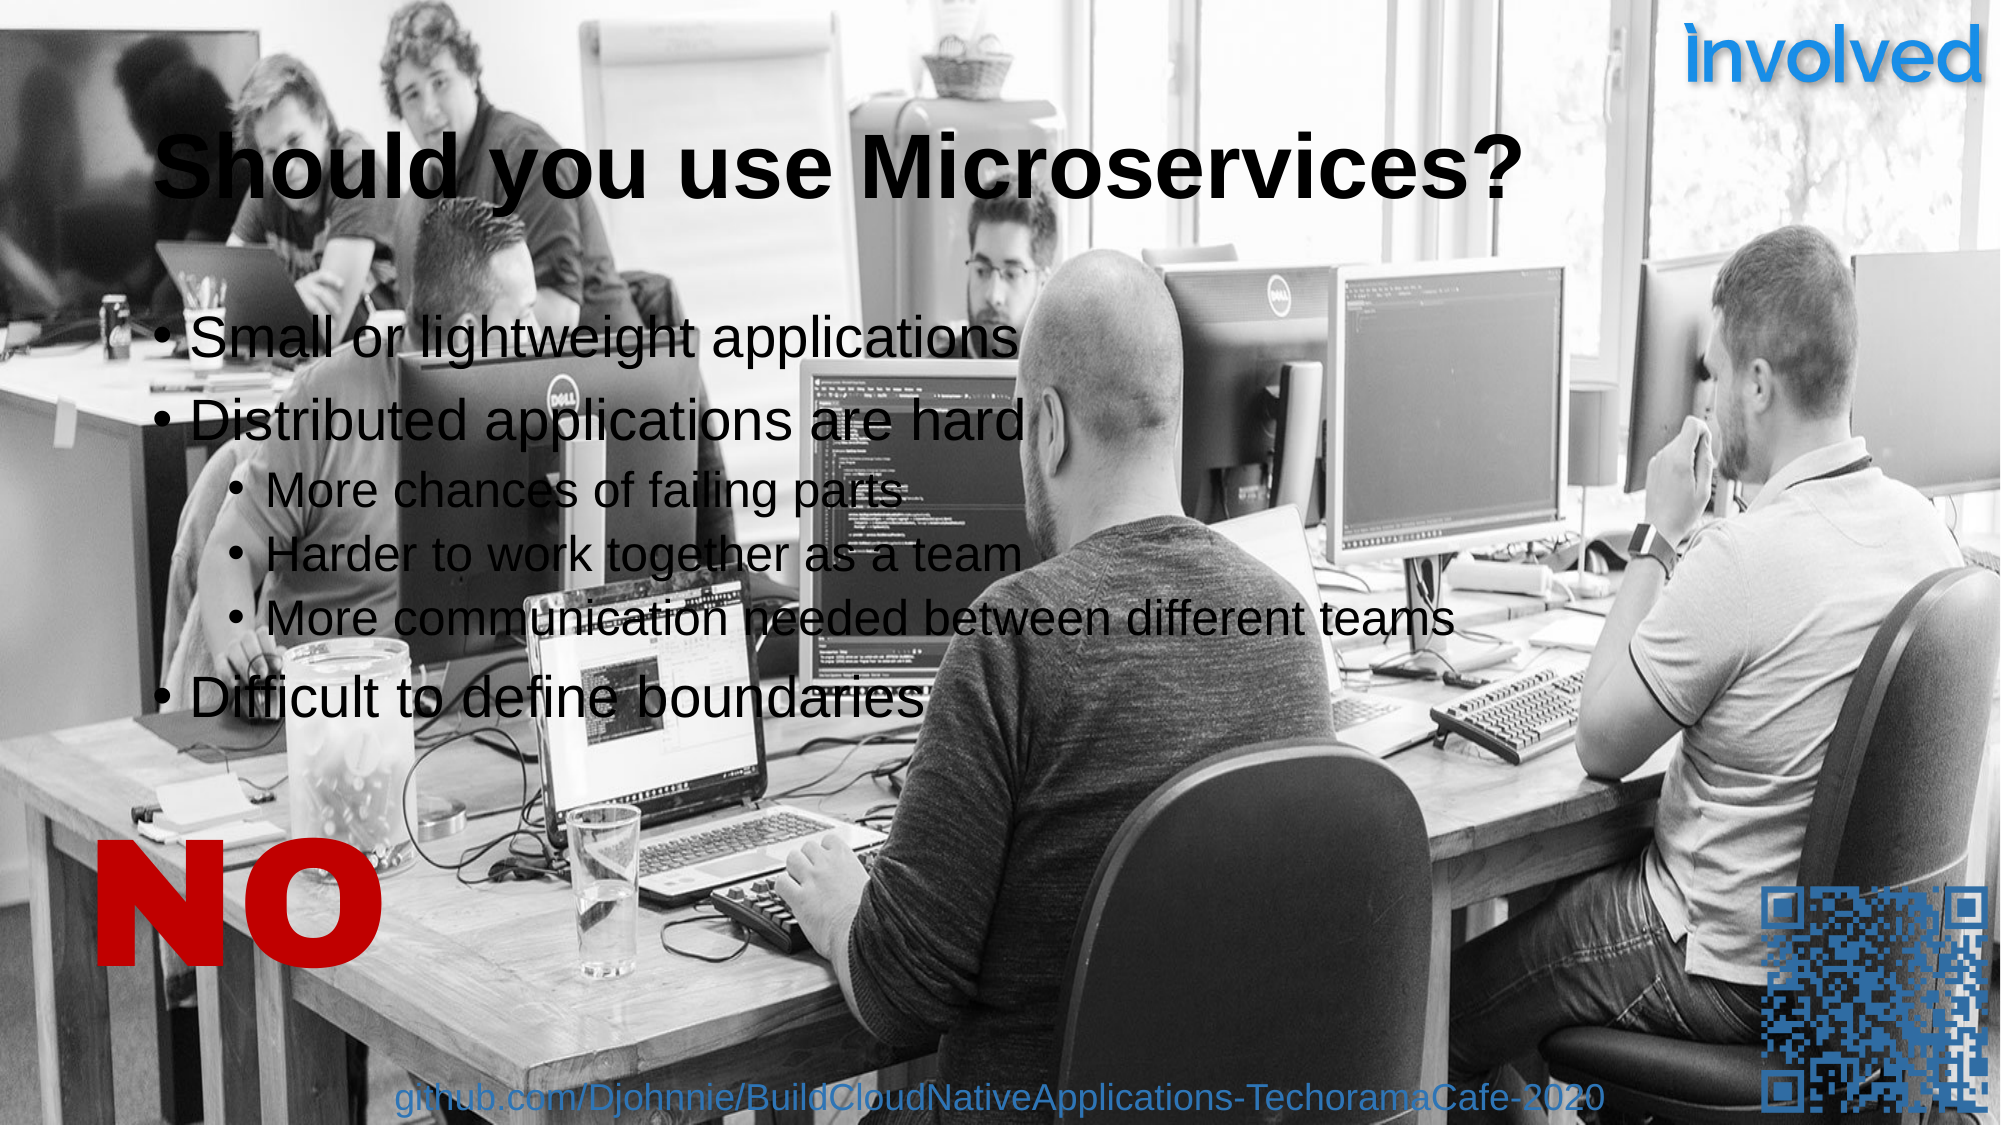

# Should you use Microservices?
Small or lightweight applications
Distributed applications are hard
More chances of failing parts
Harder to work together as a team
More communication needed between different teams
Difficult to define boundaries

NO